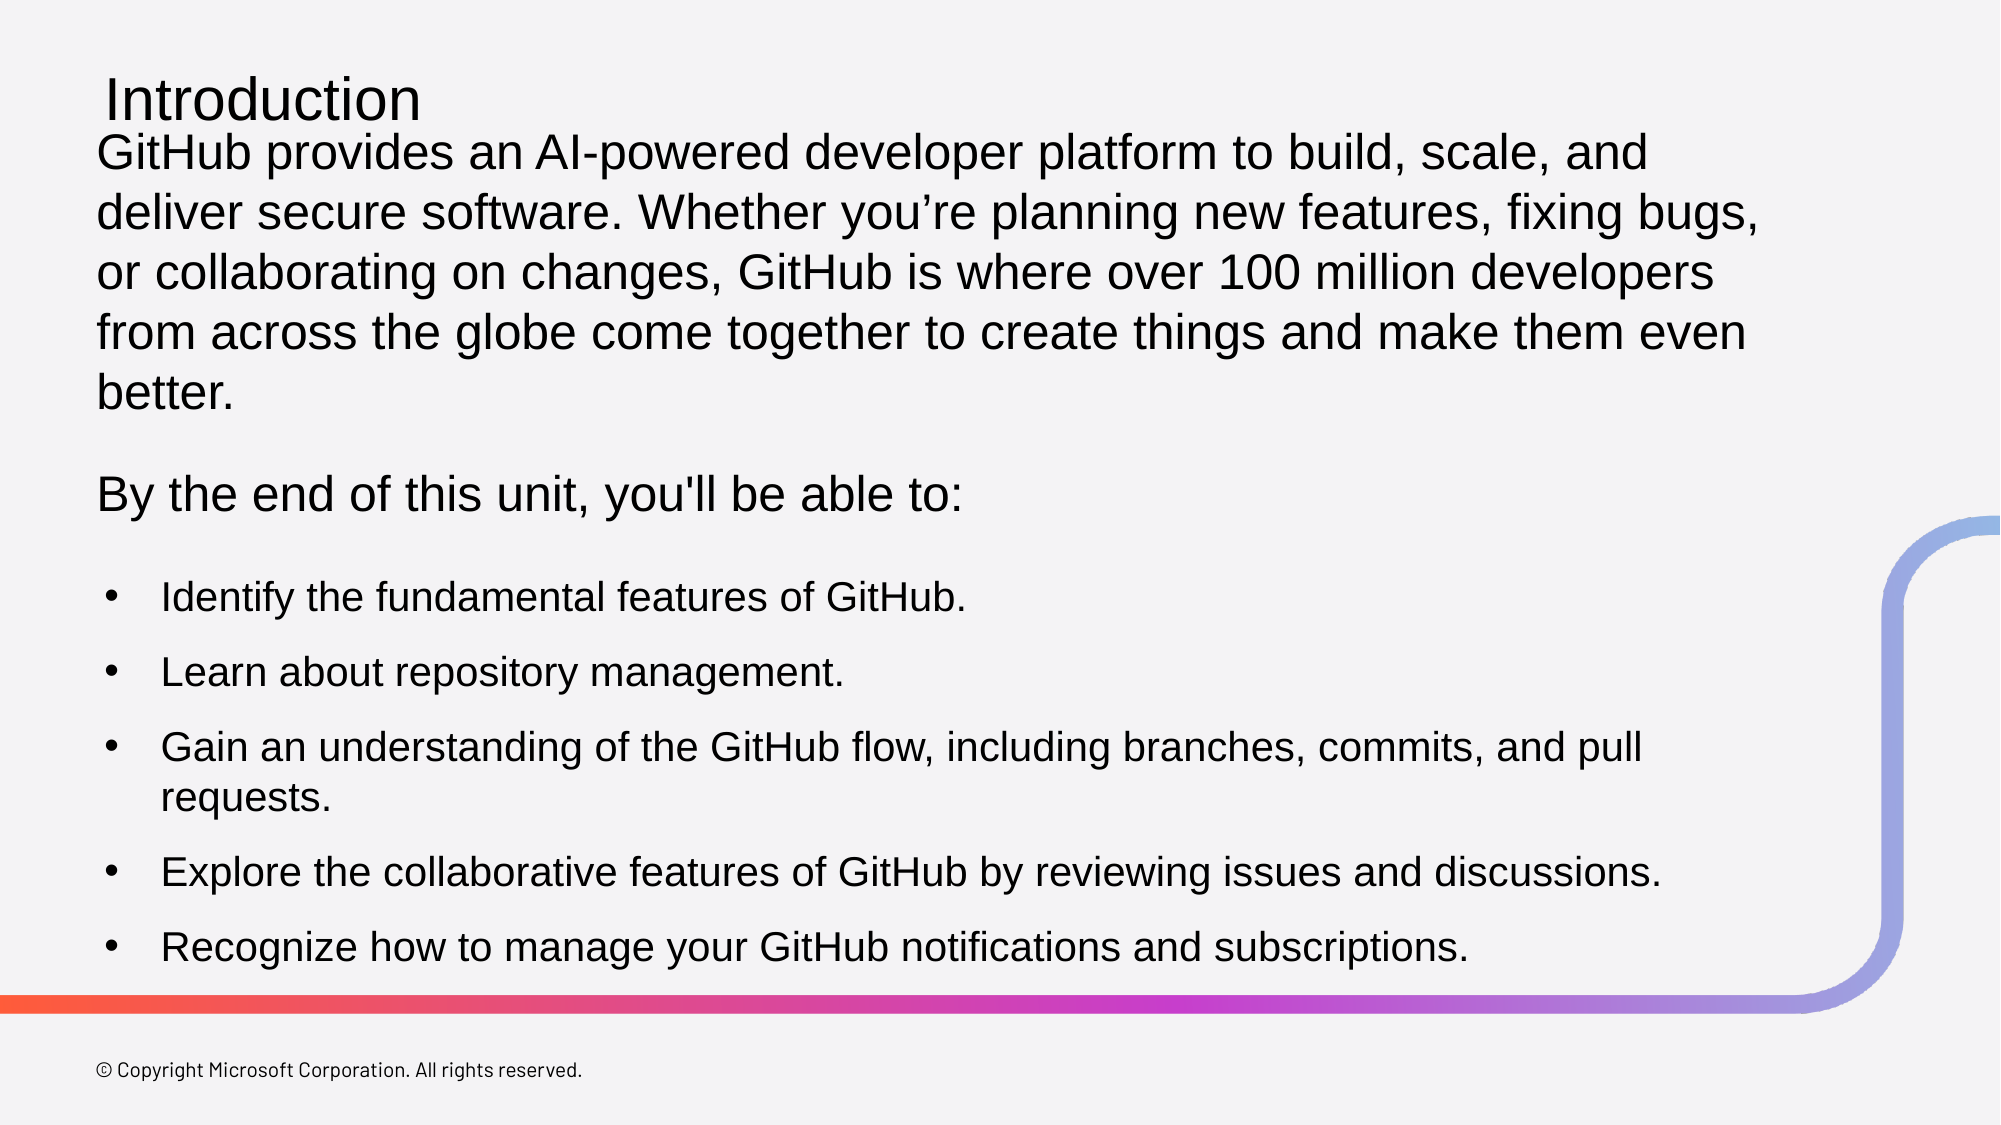

# Introduction
GitHub provides an AI-powered developer platform to build, scale, and deliver secure software. Whether you’re planning new features, fixing bugs, or collaborating on changes, GitHub is where over 100 million developers from across the globe come together to create things and make them even better.
By the end of this unit, you'll be able to:

Identify the fundamental features of GitHub.
Learn about repository management.
Gain an understanding of the GitHub flow, including branches, commits, and pull requests.
Explore the collaborative features of GitHub by reviewing issues and discussions.
Recognize how to manage your GitHub notifications and subscriptions.
© Copyright Microsoft Corporation. All rights reserved.